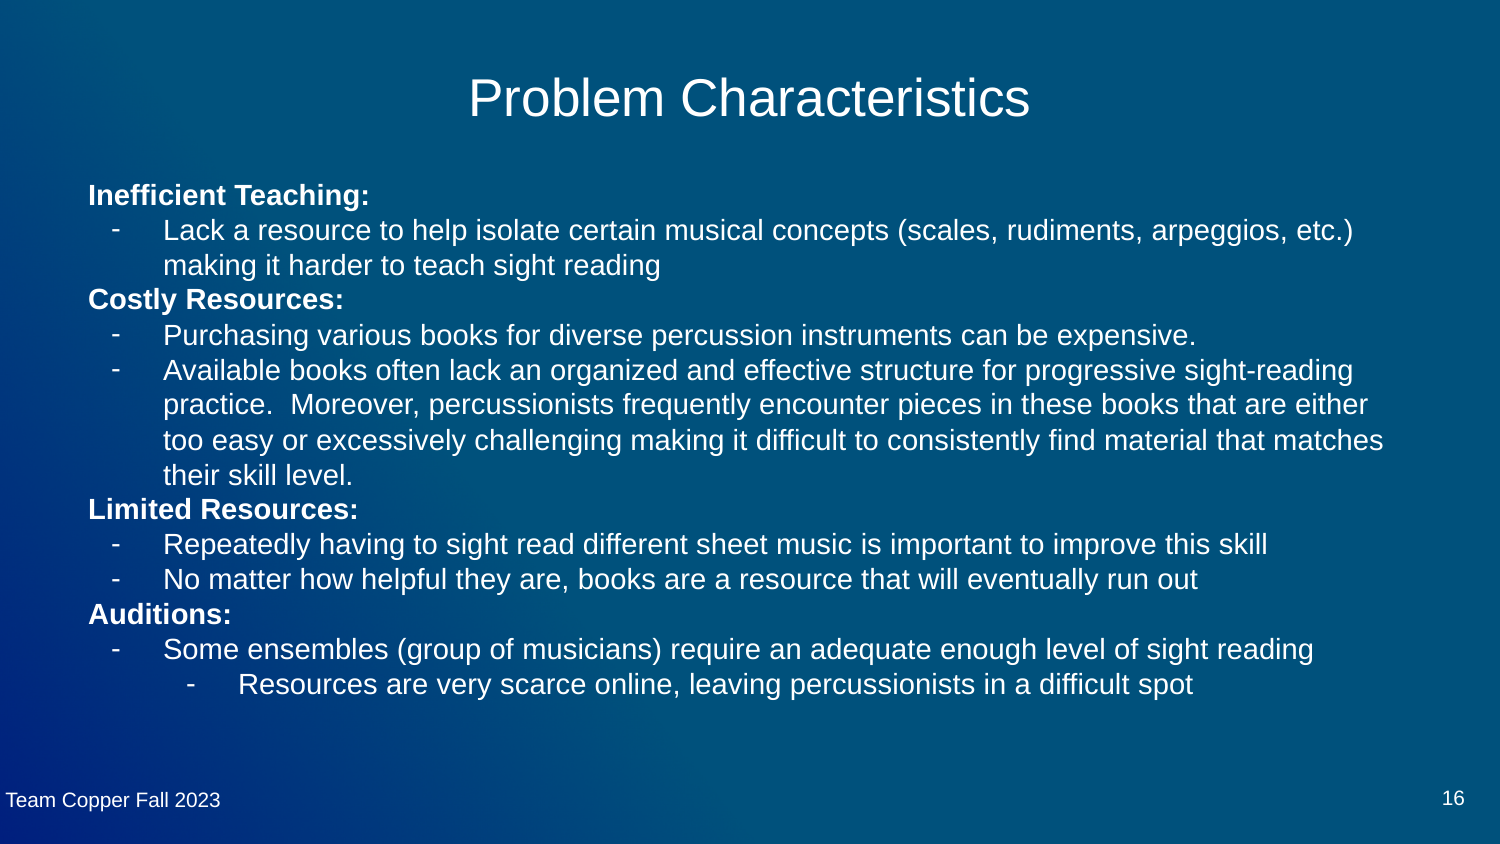

# Problem Characteristics
Inefficient Teaching:
Lack a resource to help isolate certain musical concepts (scales, rudiments, arpeggios, etc.) making it harder to teach sight reading
Costly Resources:
Purchasing various books for diverse percussion instruments can be expensive.
Available books often lack an organized and effective structure for progressive sight-reading practice.  Moreover, percussionists frequently encounter pieces in these books that are either too easy or excessively challenging making it difficult to consistently find material that matches their skill level.
Limited Resources:
Repeatedly having to sight read different sheet music is important to improve this skill
No matter how helpful they are, books are a resource that will eventually run out
Auditions:
Some ensembles (group of musicians) require an adequate enough level of sight reading
Resources are very scarce online, leaving percussionists in a difficult spot
16
Team Copper Fall 2023